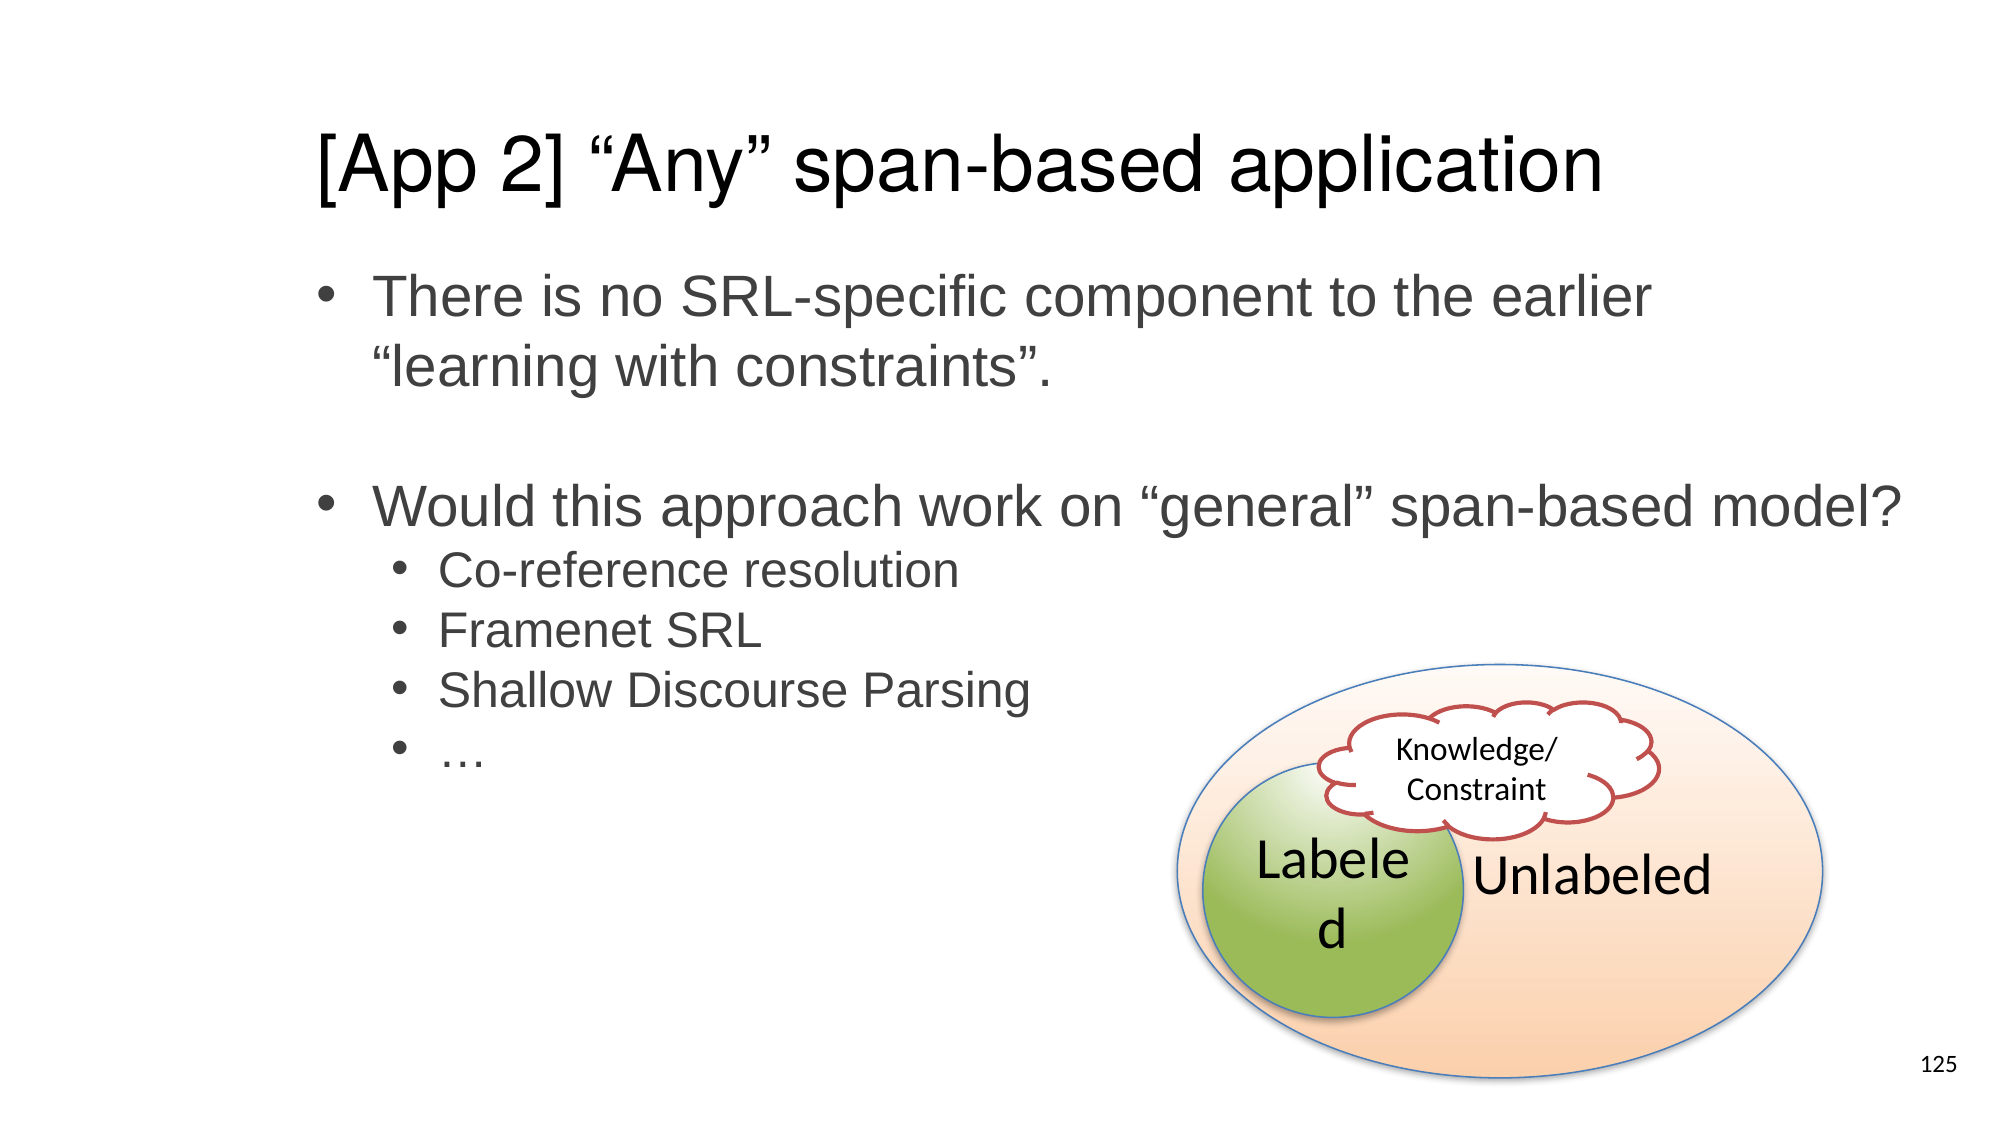

# [App 2] “Any” span-based application
There is no SRL-specific component to the earlier
“learning with constraints”.

Would this approach work on “general” span-based model?
Co-reference resolution
Framenet SRL
Shallow Discourse Parsing
…
Unlabeled
Knowledge/
Constraint
Labeled
125